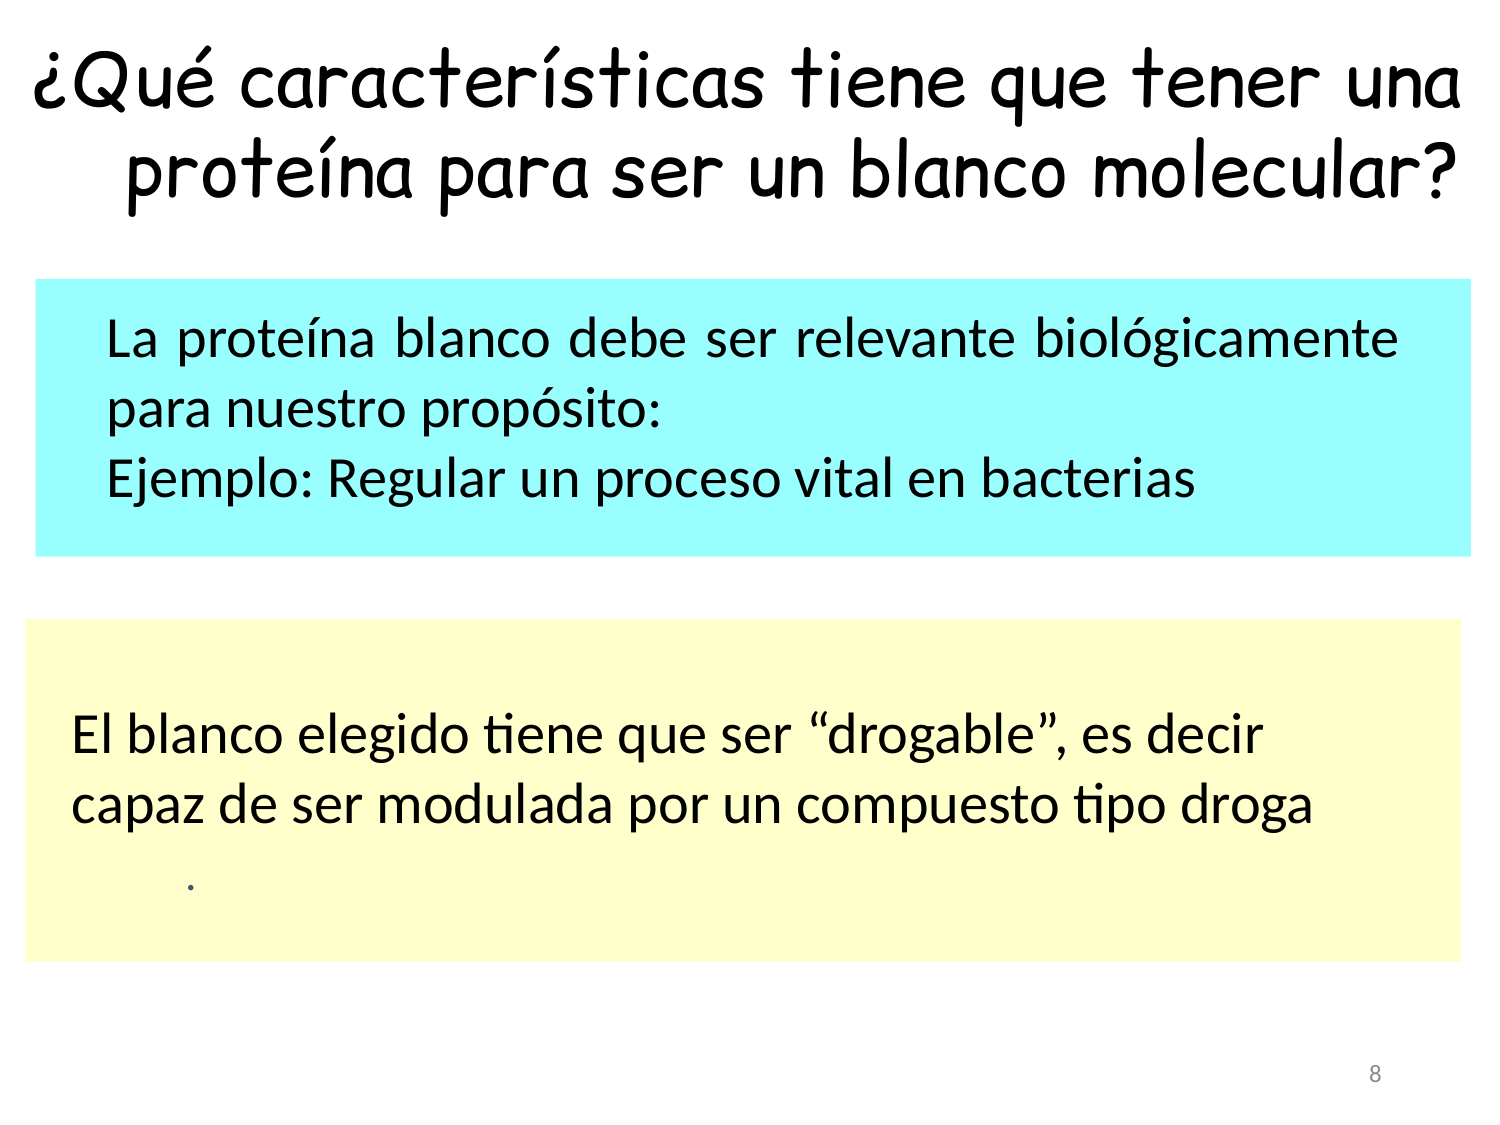

¿Qué características tiene que tener una proteína para ser un blanco molecular?

La proteína blanco debe ser relevante biológicamente para nuestro propósito:
Ejemplo: Regular un proceso vital en bacterias

El blanco elegido tiene que ser “drogable”, es decir capaz de ser modulada por un compuesto tipo droga
.

8